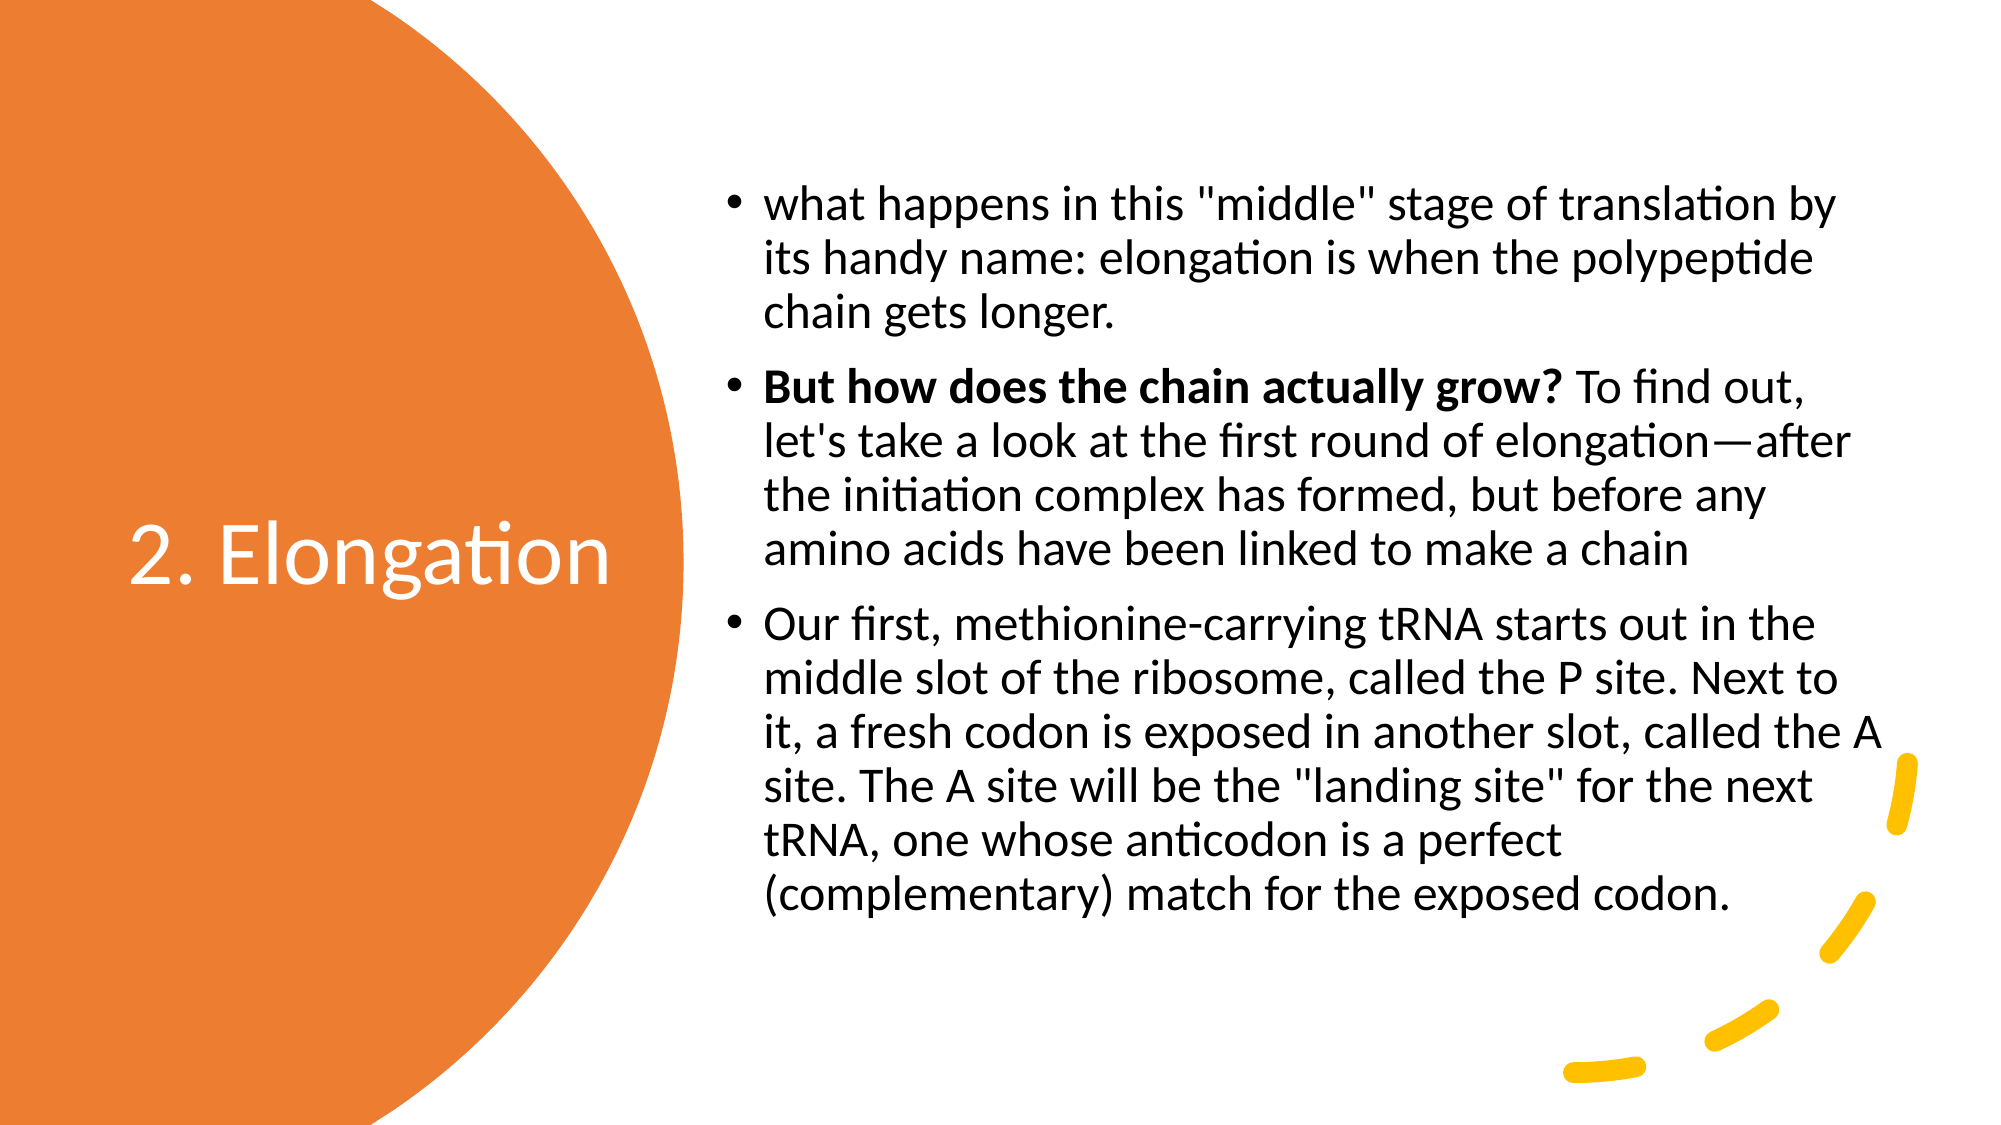

what happens in this "middle" stage of translation by its handy name: elongation is when the polypeptide chain gets longer.
But how does the chain actually grow? To find out, let's take a look at the first round of elongation—after the initiation complex has formed, but before any amino acids have been linked to make a chain
Our first, methionine-carrying tRNA starts out in the middle slot of the ribosome, called the P site. Next to it, a fresh codon is exposed in another slot, called the A site. The A site will be the "landing site" for the next tRNA, one whose anticodon is a perfect (complementary) match for the exposed codon.
# 2. Elongation